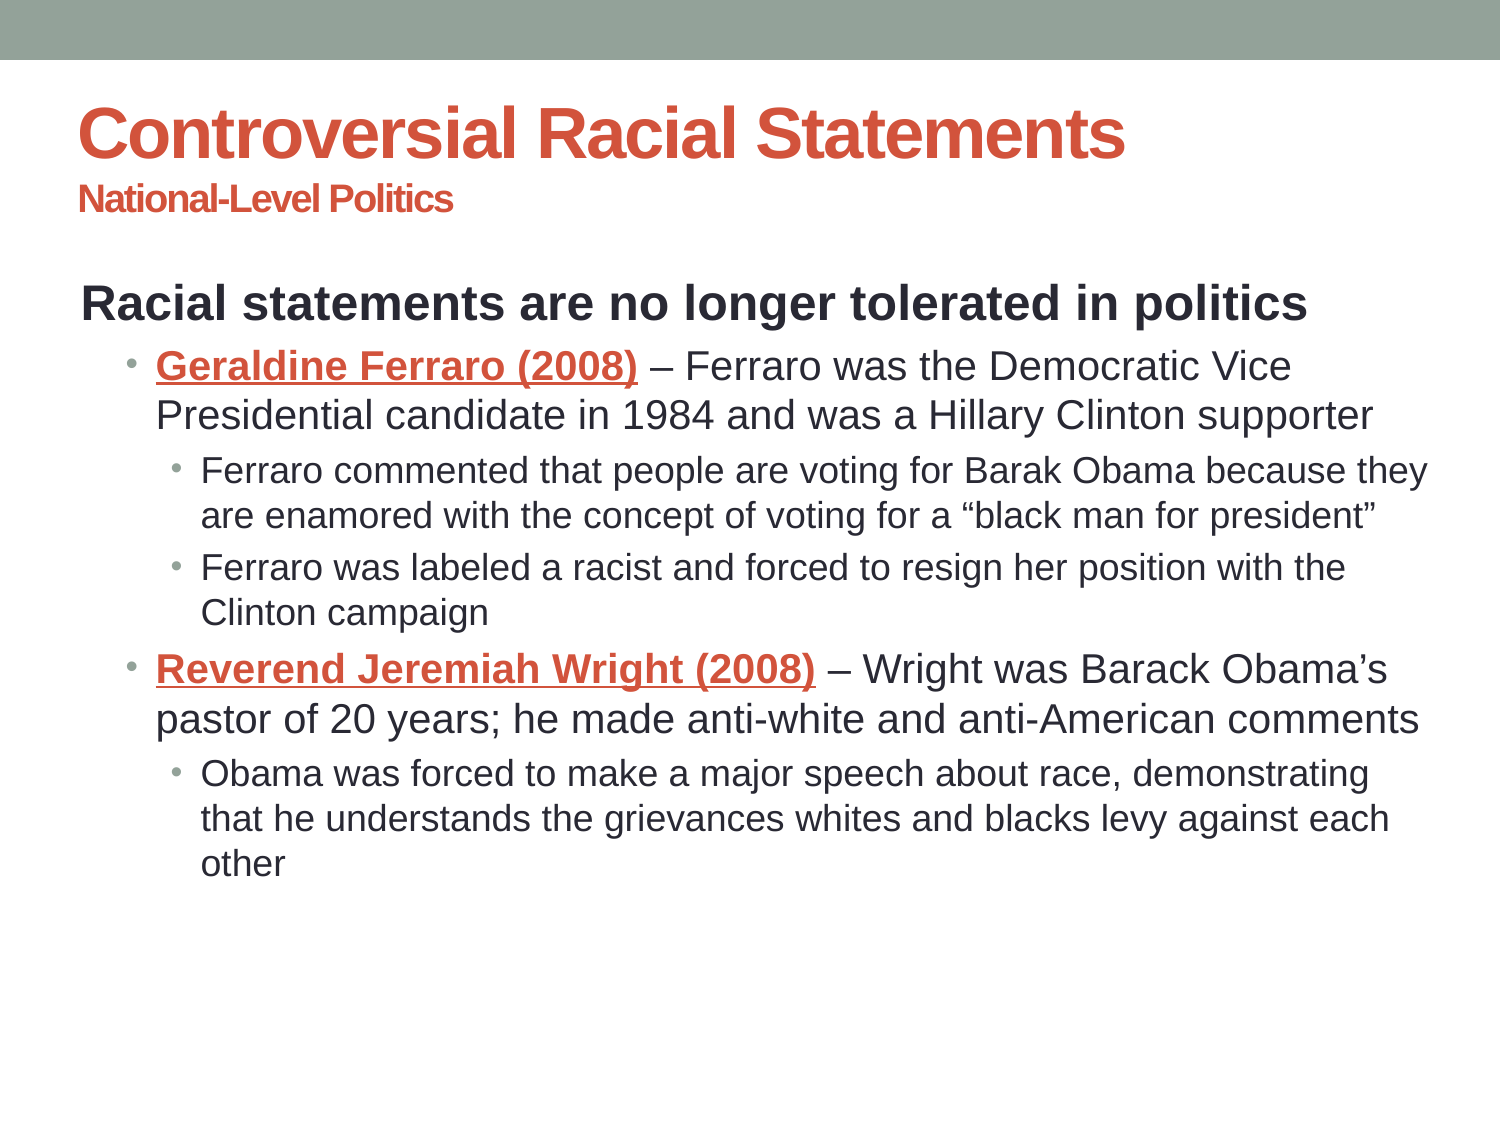

# Controversial Racial Statements National-Level Politics
Racial statements are no longer tolerated in politics
Geraldine Ferraro (2008) – Ferraro was the Democratic Vice Presidential candidate in 1984 and was a Hillary Clinton supporter
Ferraro commented that people are voting for Barak Obama because they are enamored with the concept of voting for a “black man for president”
Ferraro was labeled a racist and forced to resign her position with the Clinton campaign
Reverend Jeremiah Wright (2008) – Wright was Barack Obama’s pastor of 20 years; he made anti-white and anti-American comments
Obama was forced to make a major speech about race, demonstrating that he understands the grievances whites and blacks levy against each other